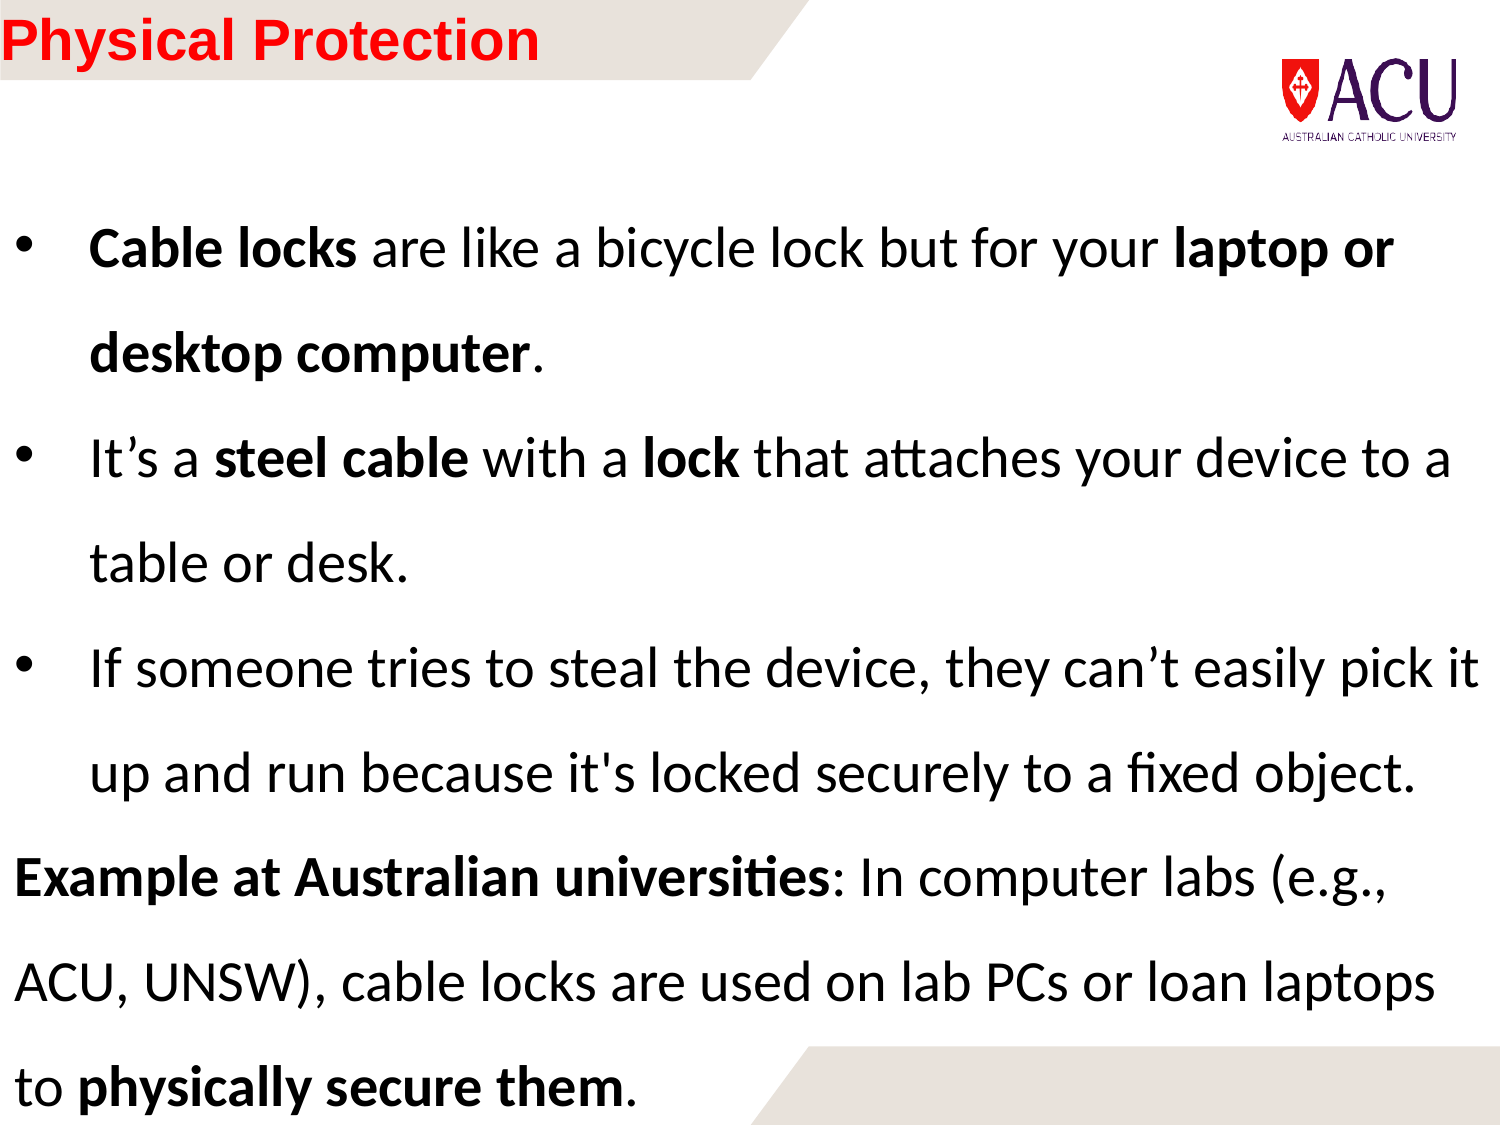

# Physical Protection
Cable locks are like a bicycle lock but for your laptop or desktop computer.
It’s a steel cable with a lock that attaches your device to a table or desk.
If someone tries to steal the device, they can’t easily pick it up and run because it's locked securely to a fixed object.
Example at Australian universities: In computer labs (e.g., ACU, UNSW), cable locks are used on lab PCs or loan laptops to physically secure them.